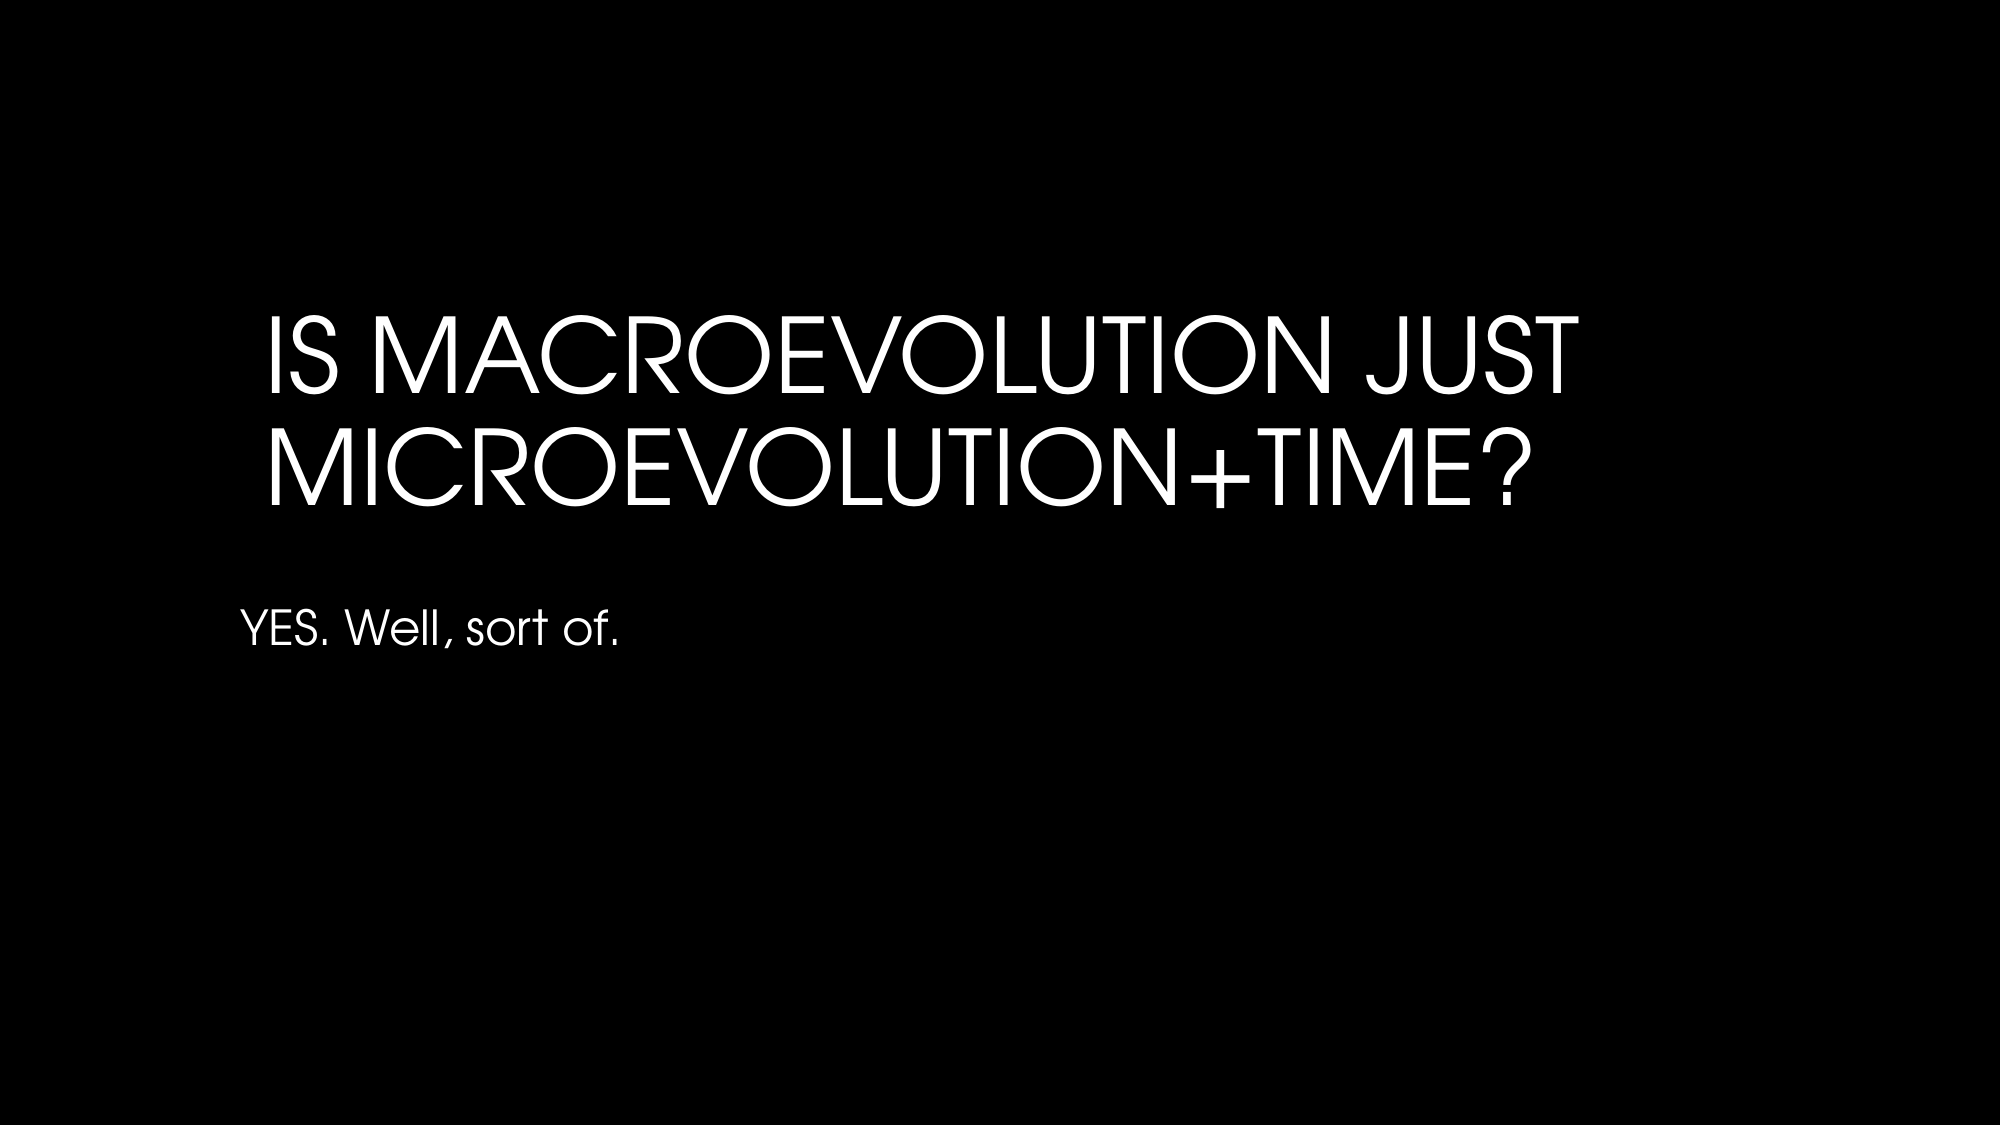

# Is macroevolution just microevolution+time?
YES. Well, sort of. But in a practical sense, not really… But maybe?